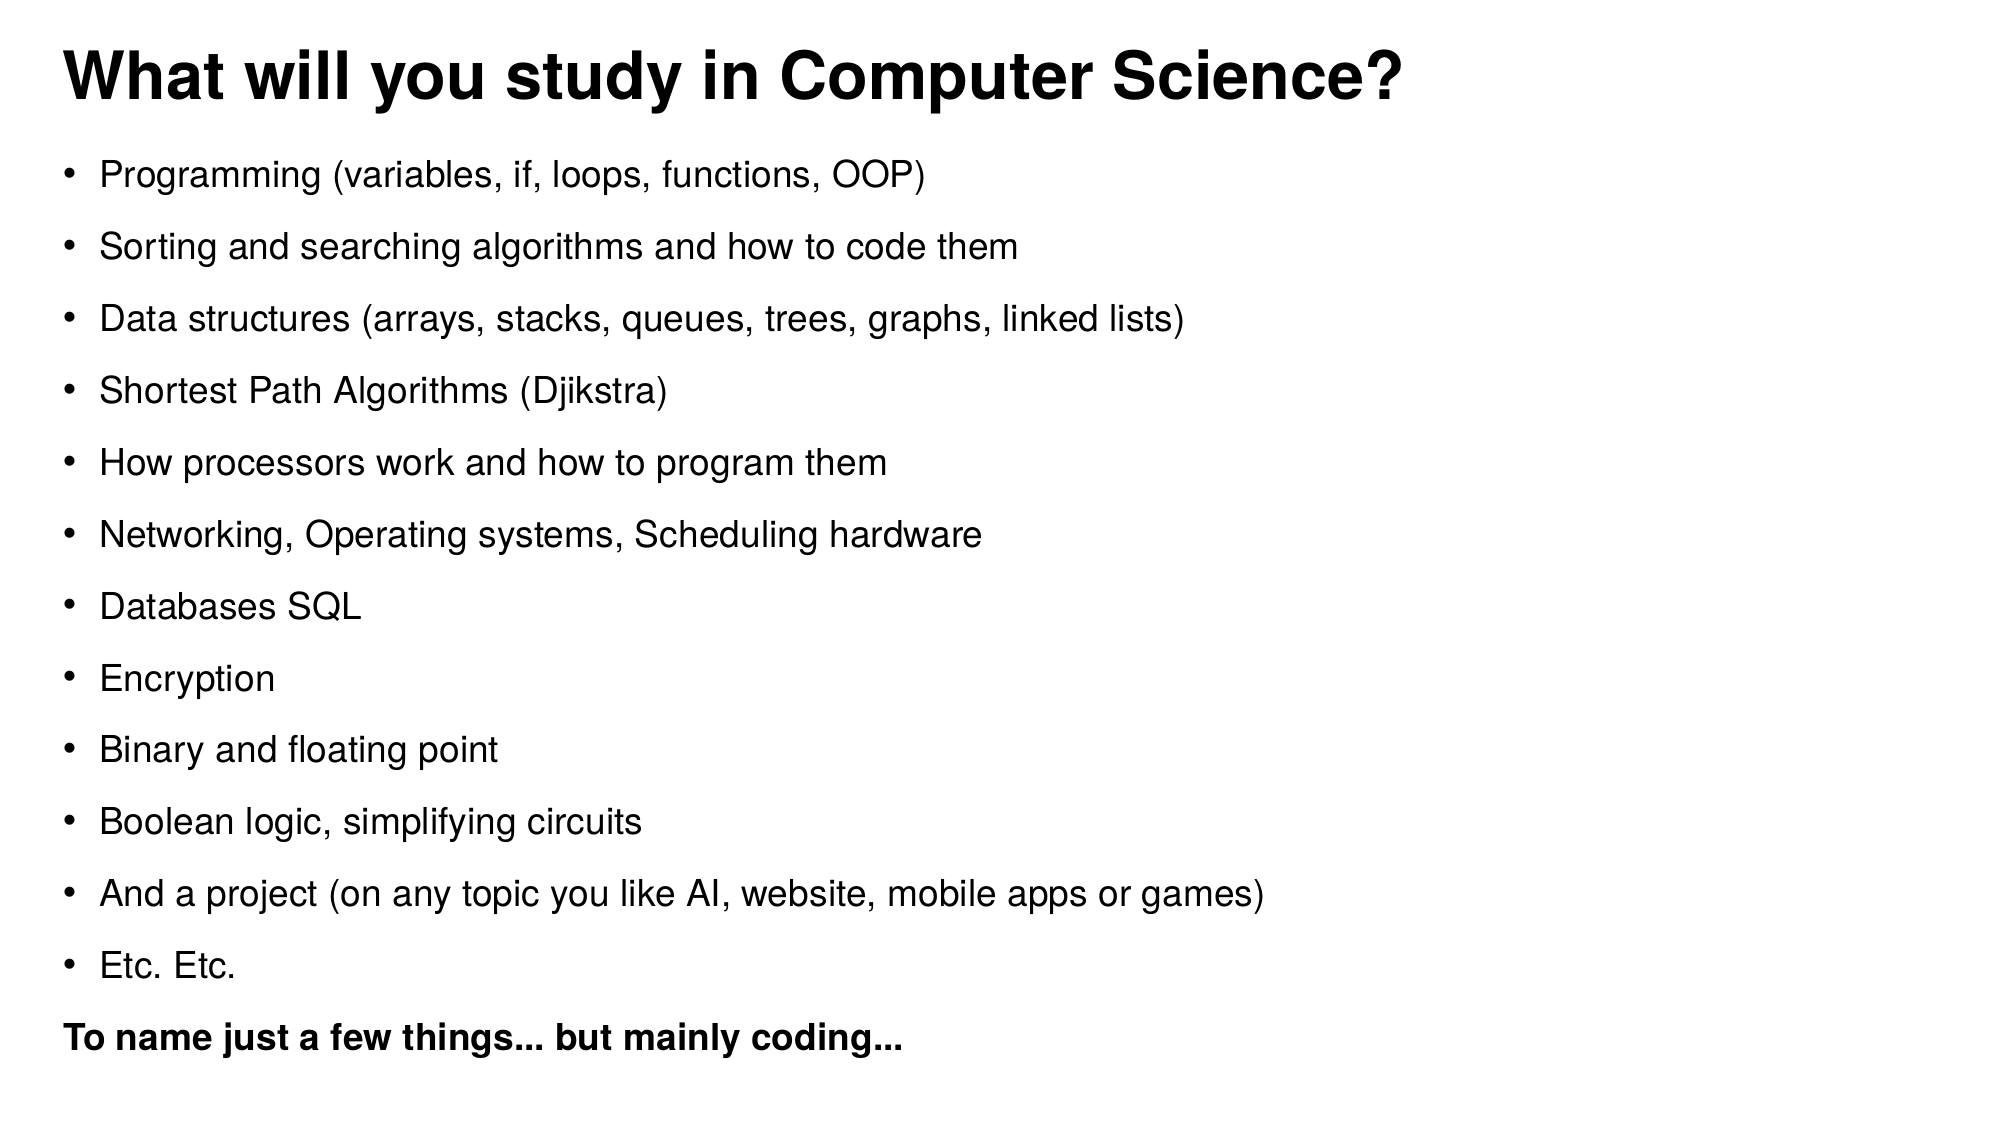

# What will you study in Computer Science?
Programming (variables, if, loops, functions, OOP)
Sorting and searching algorithms and how to code them
Data structures (arrays, stacks, queues, trees, graphs, linked lists)
Shortest Path Algorithms (Djikstra)
How processors work and how to program them
Networking, Operating systems, Scheduling hardware
Databases SQL
Encryption
Binary and floating point
Boolean logic, simplifying circuits
And a project (on any topic you like AI, website, mobile apps or games)
Etc. Etc.
To name just a few things... but mainly coding...